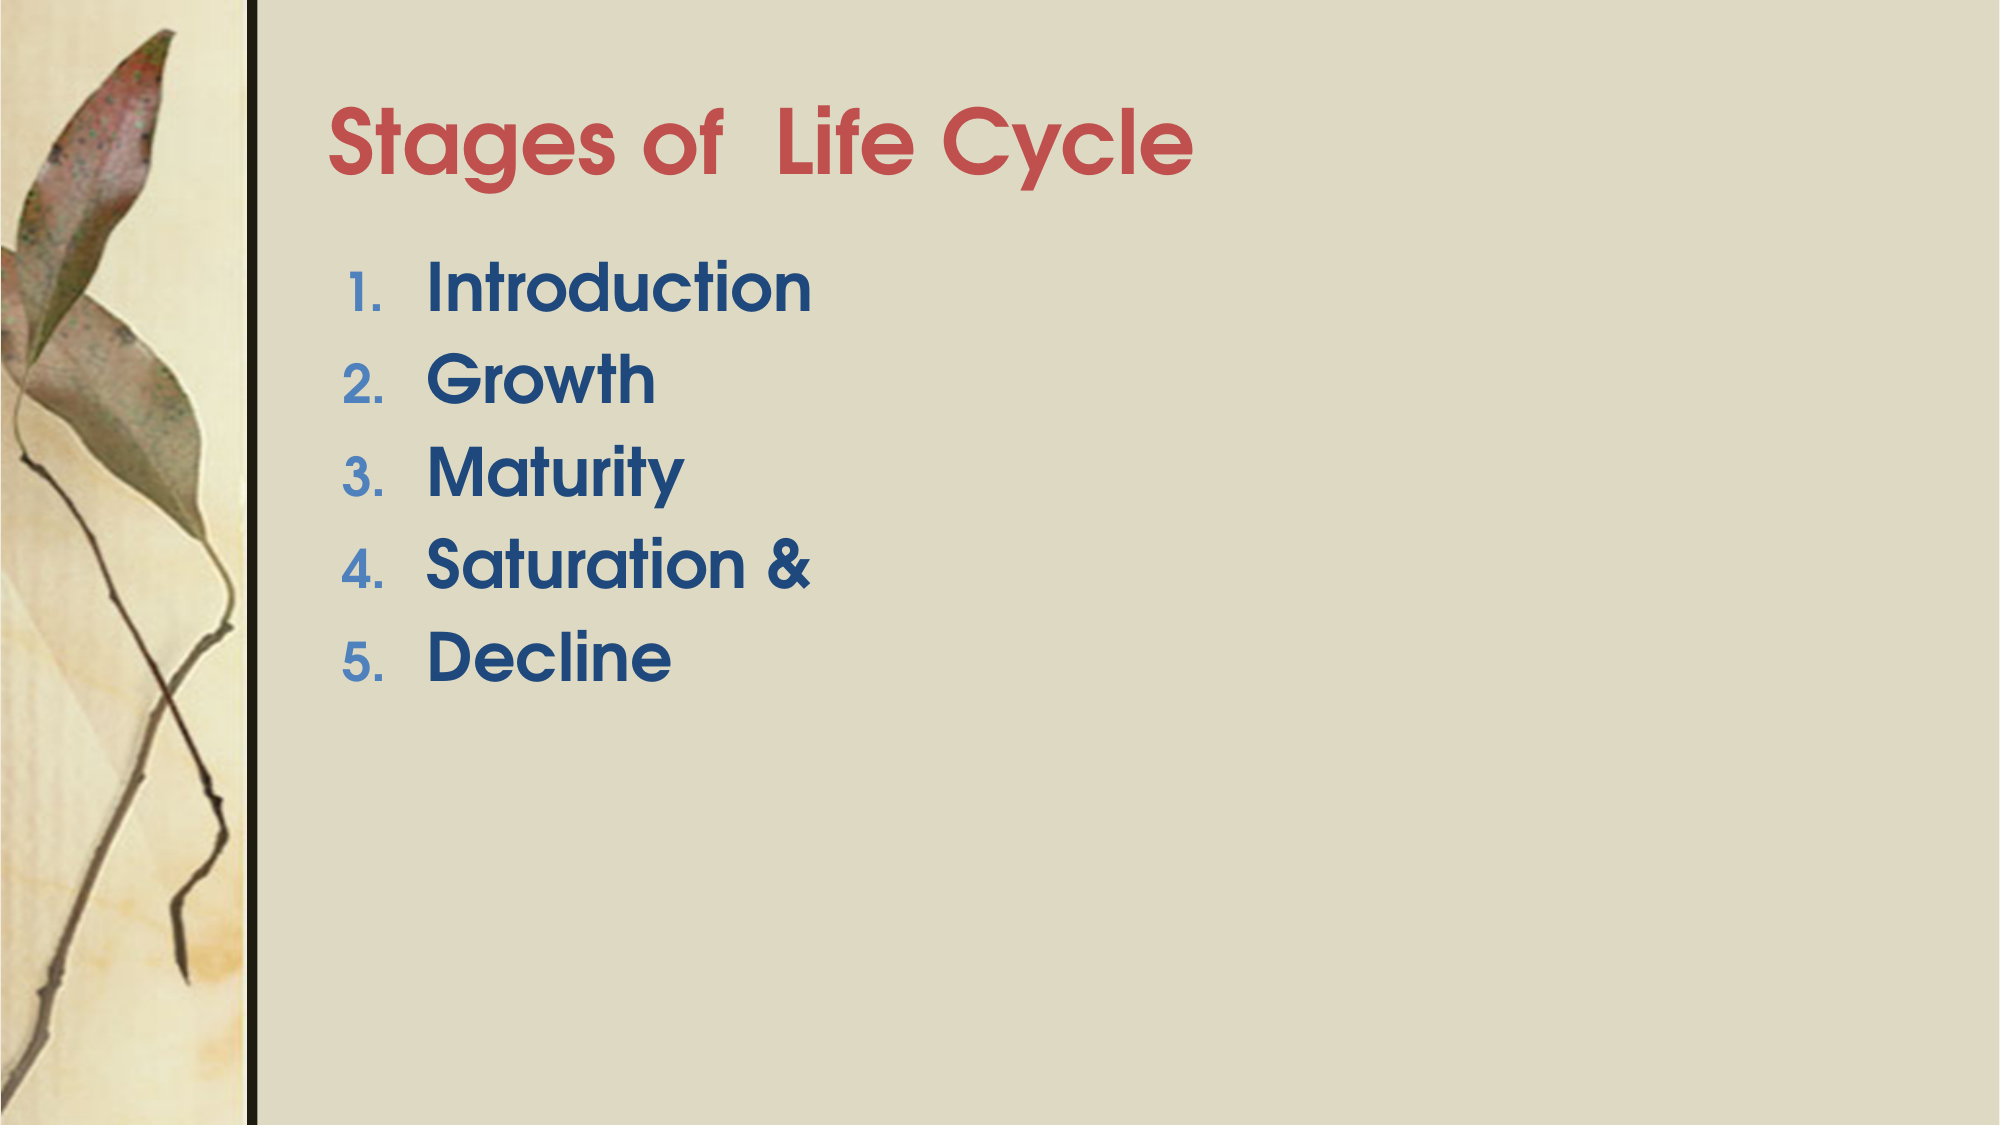

# Stages of  Life Cycle
Introduction
Growth
Maturity
Saturation &
Decline